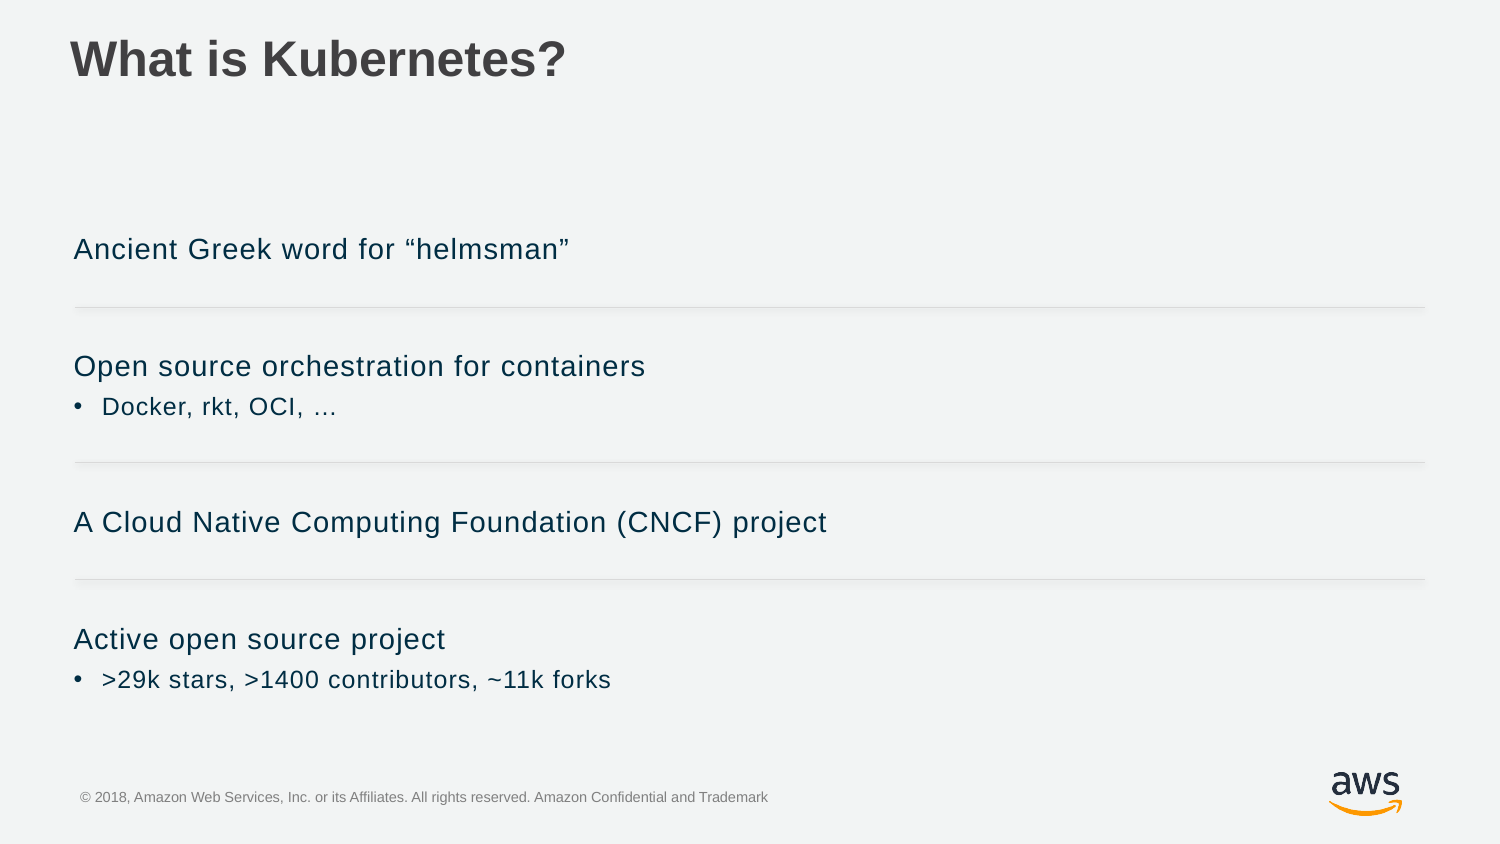

# What is Kubernetes?
Ancient Greek word for “helmsman”
Open source orchestration for containers
Docker, rkt, OCI, …
A Cloud Native Computing Foundation (CNCF) project
Active open source project
>29k stars, >1400 contributors, ~11k forks